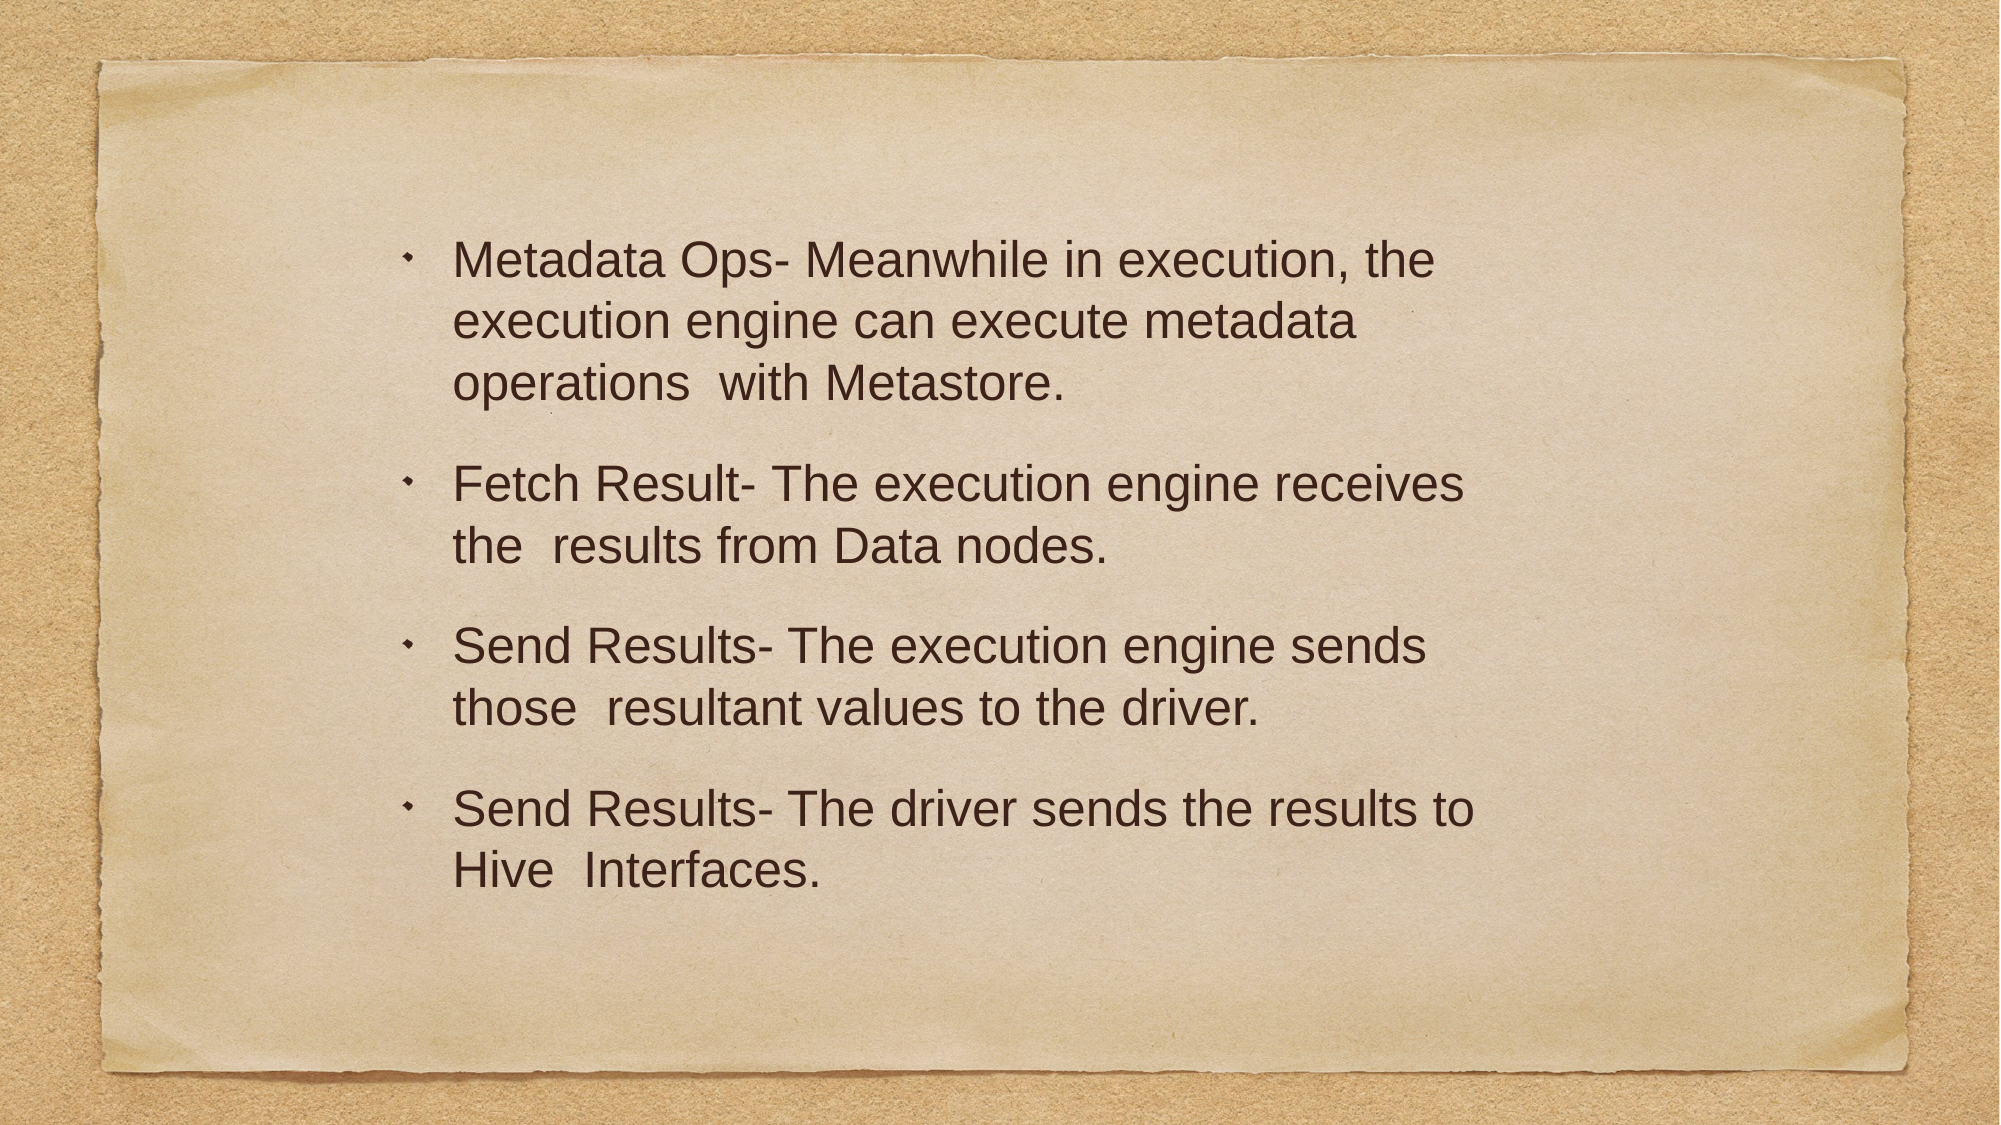

Metadata Ops- Meanwhile in execution, the  execution engine can execute metadata operations  with Metastore.
Fetch Result- The execution engine receives the  results from Data nodes.
Send Results- The execution engine sends those  resultant values to the driver.
Send Results- The driver sends the results to Hive  Interfaces.